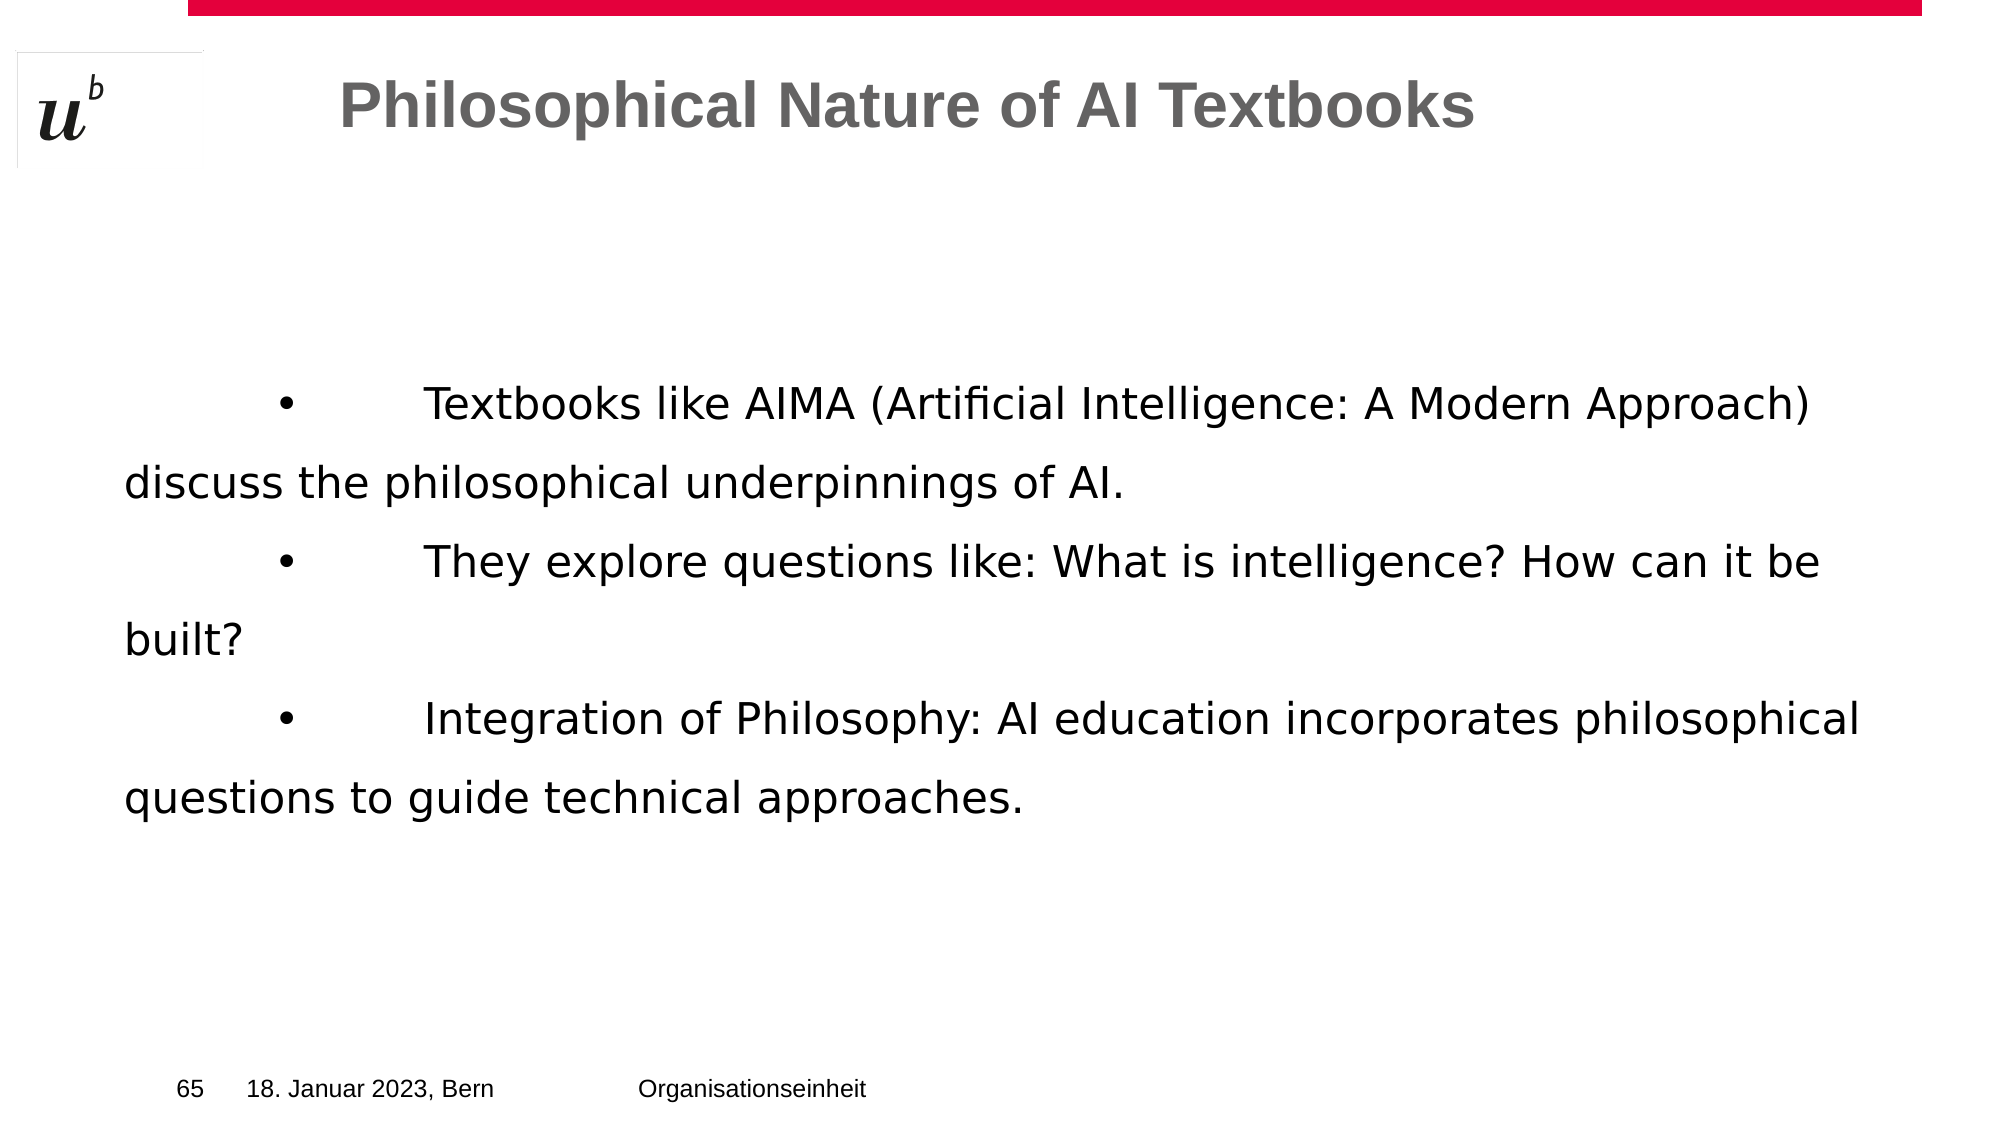

Philosophical Nature of AI Textbooks

	•	Textbooks like AIMA (Artificial Intelligence: A Modern Approach) discuss the philosophical underpinnings of AI.
	•	They explore questions like: What is intelligence? How can it be built?
	•	Integration of Philosophy: AI education incorporates philosophical questions to guide technical approaches.

65
18. Januar 2023, Bern
Organisationseinheit